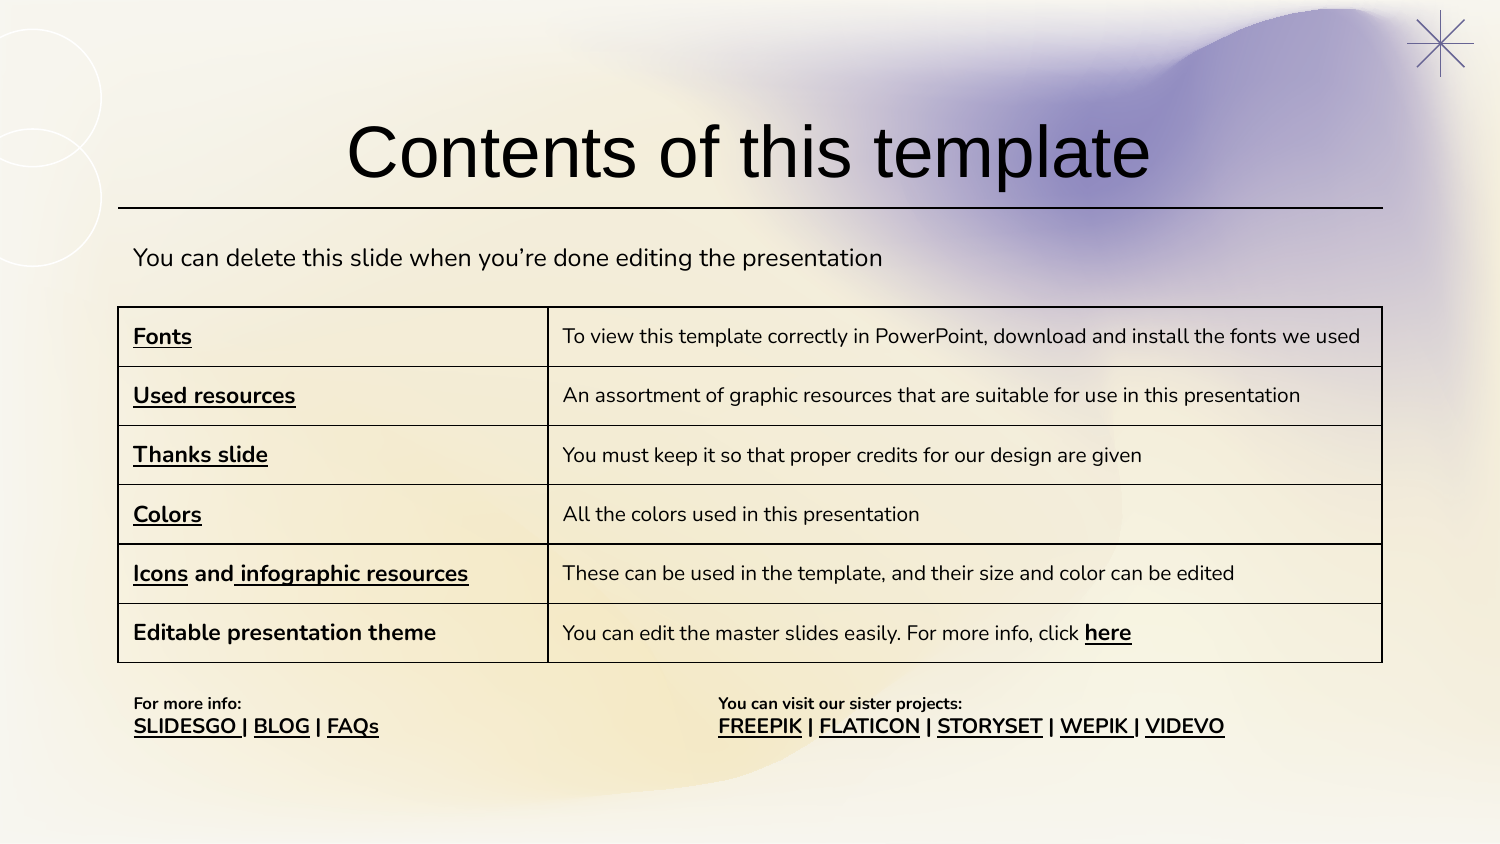

# Contents of this template
You can delete this slide when you’re done editing the presentation
| Fonts | To view this template correctly in PowerPoint, download and install the fonts we used |
| --- | --- |
| Used resources | An assortment of graphic resources that are suitable for use in this presentation |
| Thanks slide | You must keep it so that proper credits for our design are given |
| Colors | All the colors used in this presentation |
| Icons and infographic resources | These can be used in the template, and their size and color can be edited |
| Editable presentation theme | You can edit the master slides easily. For more info, click here |
For more info:
SLIDESGO | BLOG | FAQs
You can visit our sister projects:
FREEPIK | FLATICON | STORYSET | WEPIK | VIDEVO